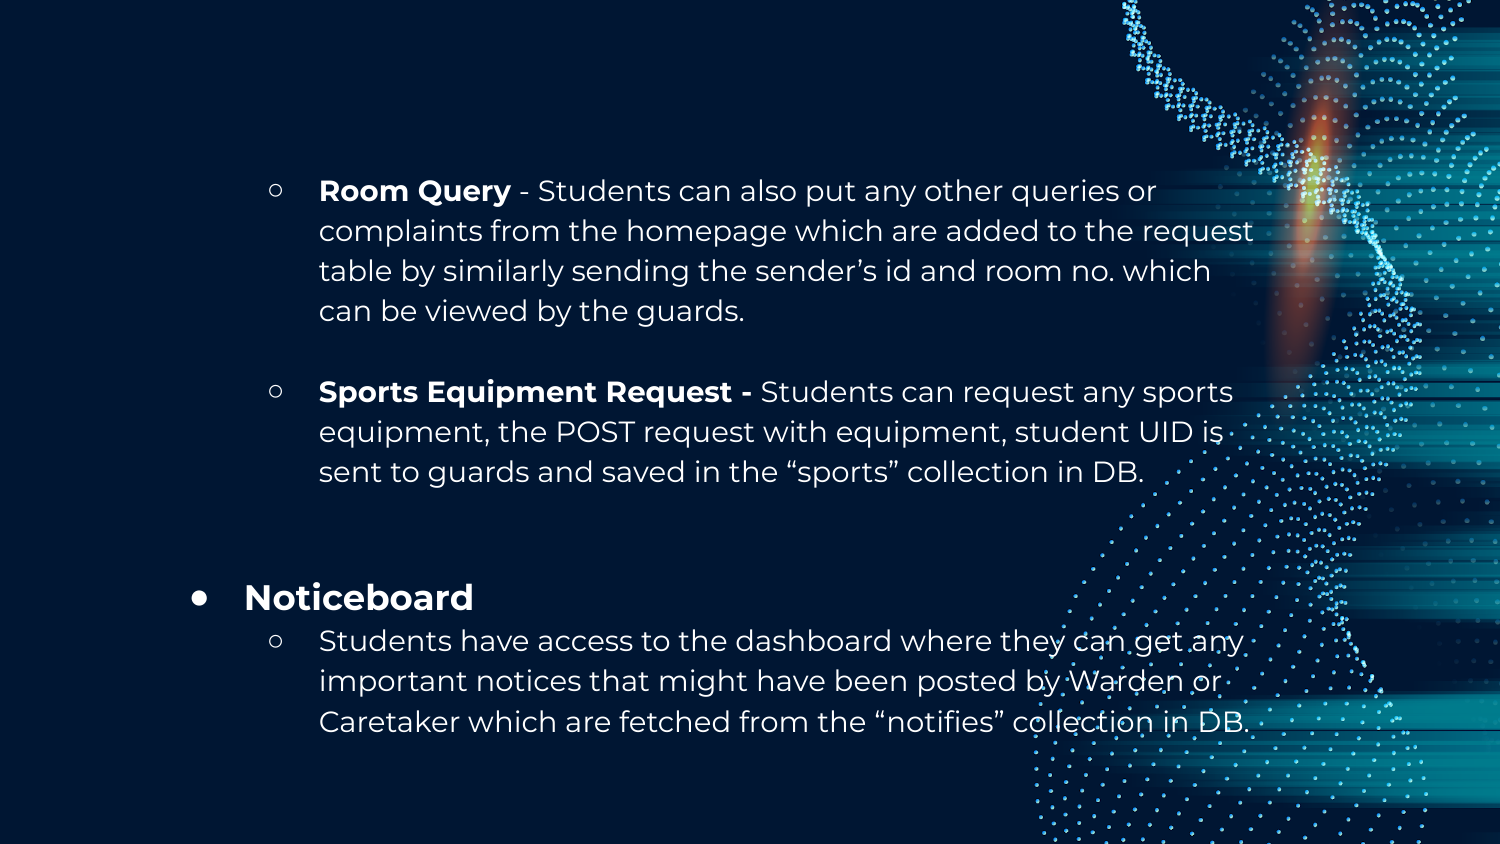

Room Query - Students can also put any other queries or complaints from the homepage which are added to the request table by similarly sending the sender’s id and room no. which can be viewed by the guards.

Sports Equipment Request - Students can request any sports equipment, the POST request with equipment, student UID is sent to guards and saved in the “sports” collection in DB.

Noticeboard
Students have access to the dashboard where they can get any important notices that might have been posted by Warden or Caretaker which are fetched from the “notifies” collection in DB.